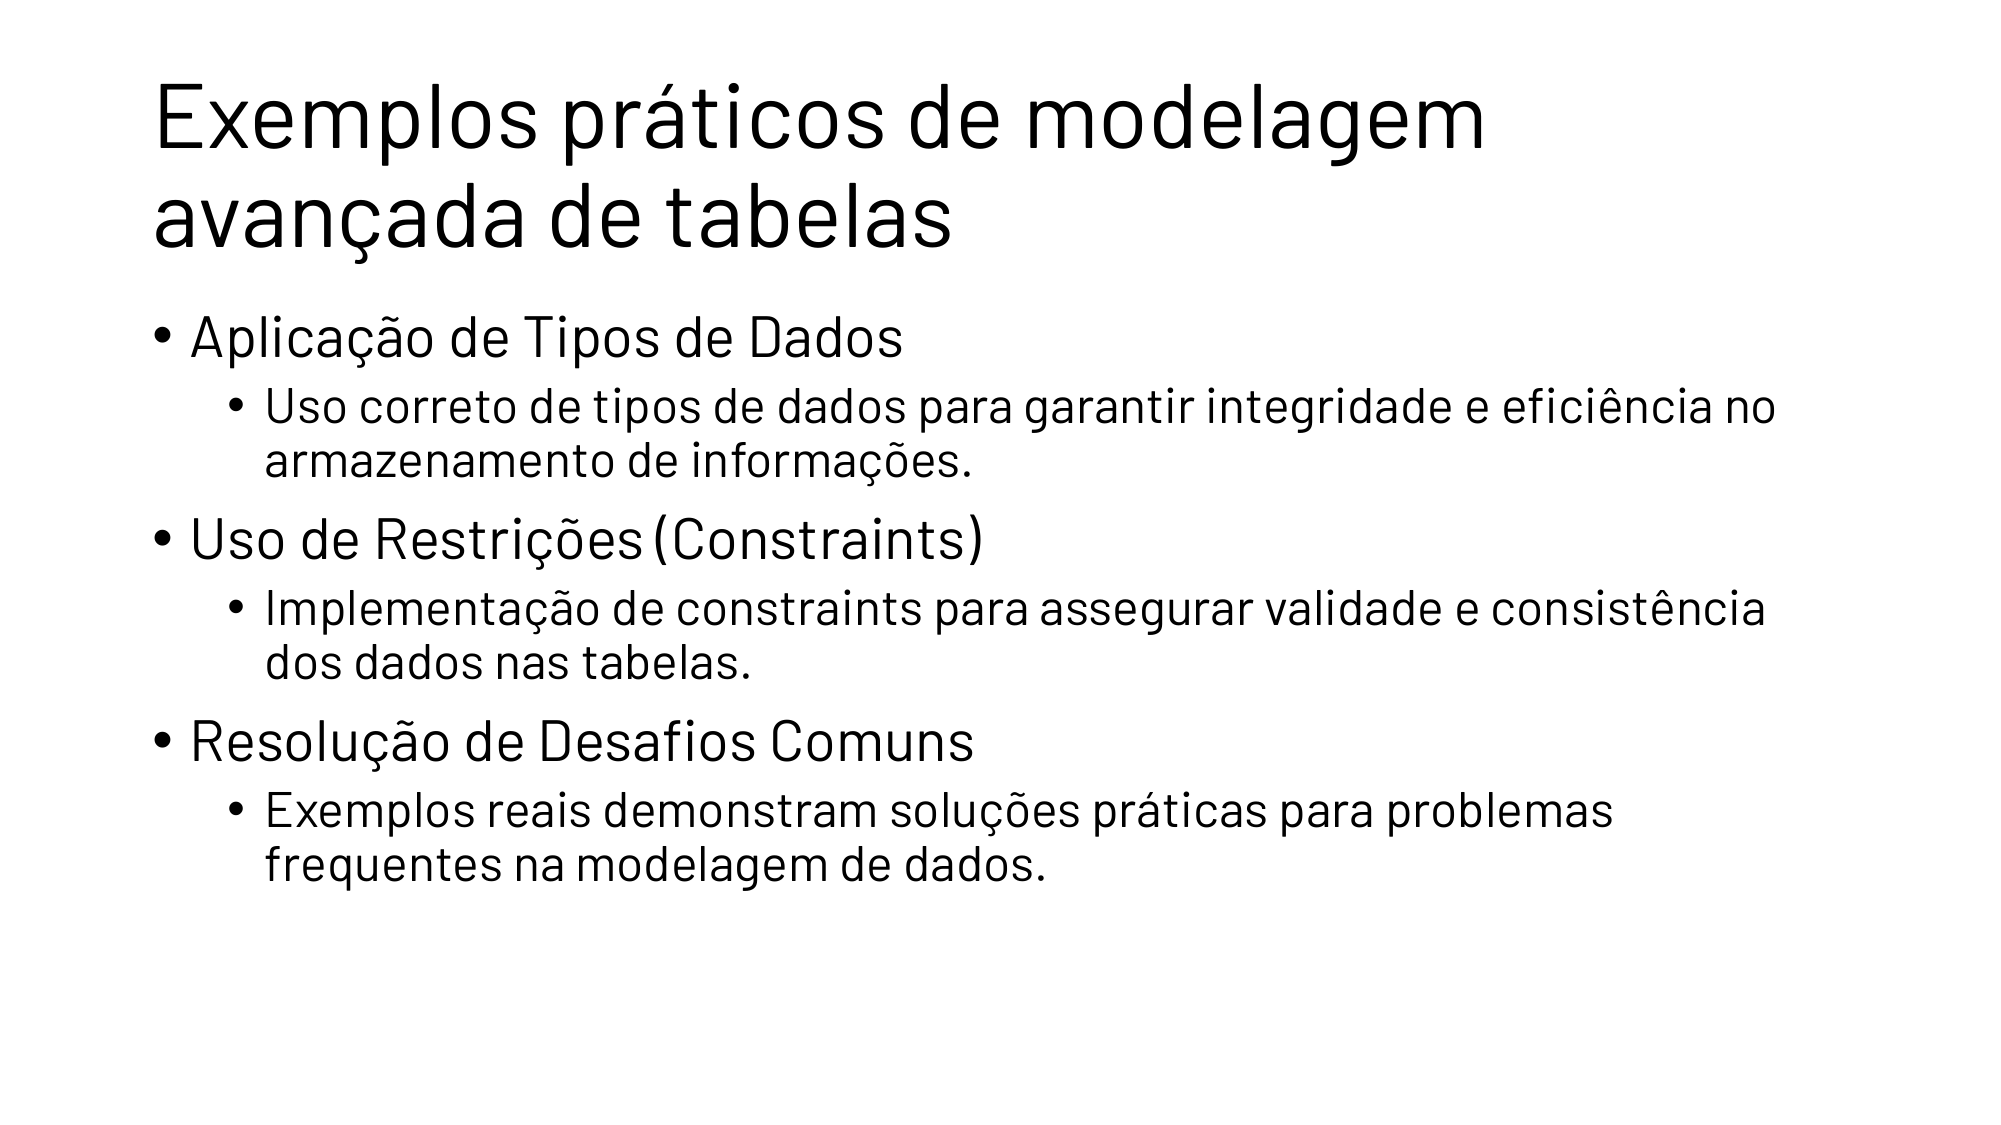

# Exemplos práticos de modelagem avançada de tabelas
Aplicação de Tipos de Dados
Uso correto de tipos de dados para garantir integridade e eficiência no armazenamento de informações.
Uso de Restrições (Constraints)
Implementação de constraints para assegurar validade e consistência dos dados nas tabelas.
Resolução de Desafios Comuns
Exemplos reais demonstram soluções práticas para problemas frequentes na modelagem de dados.